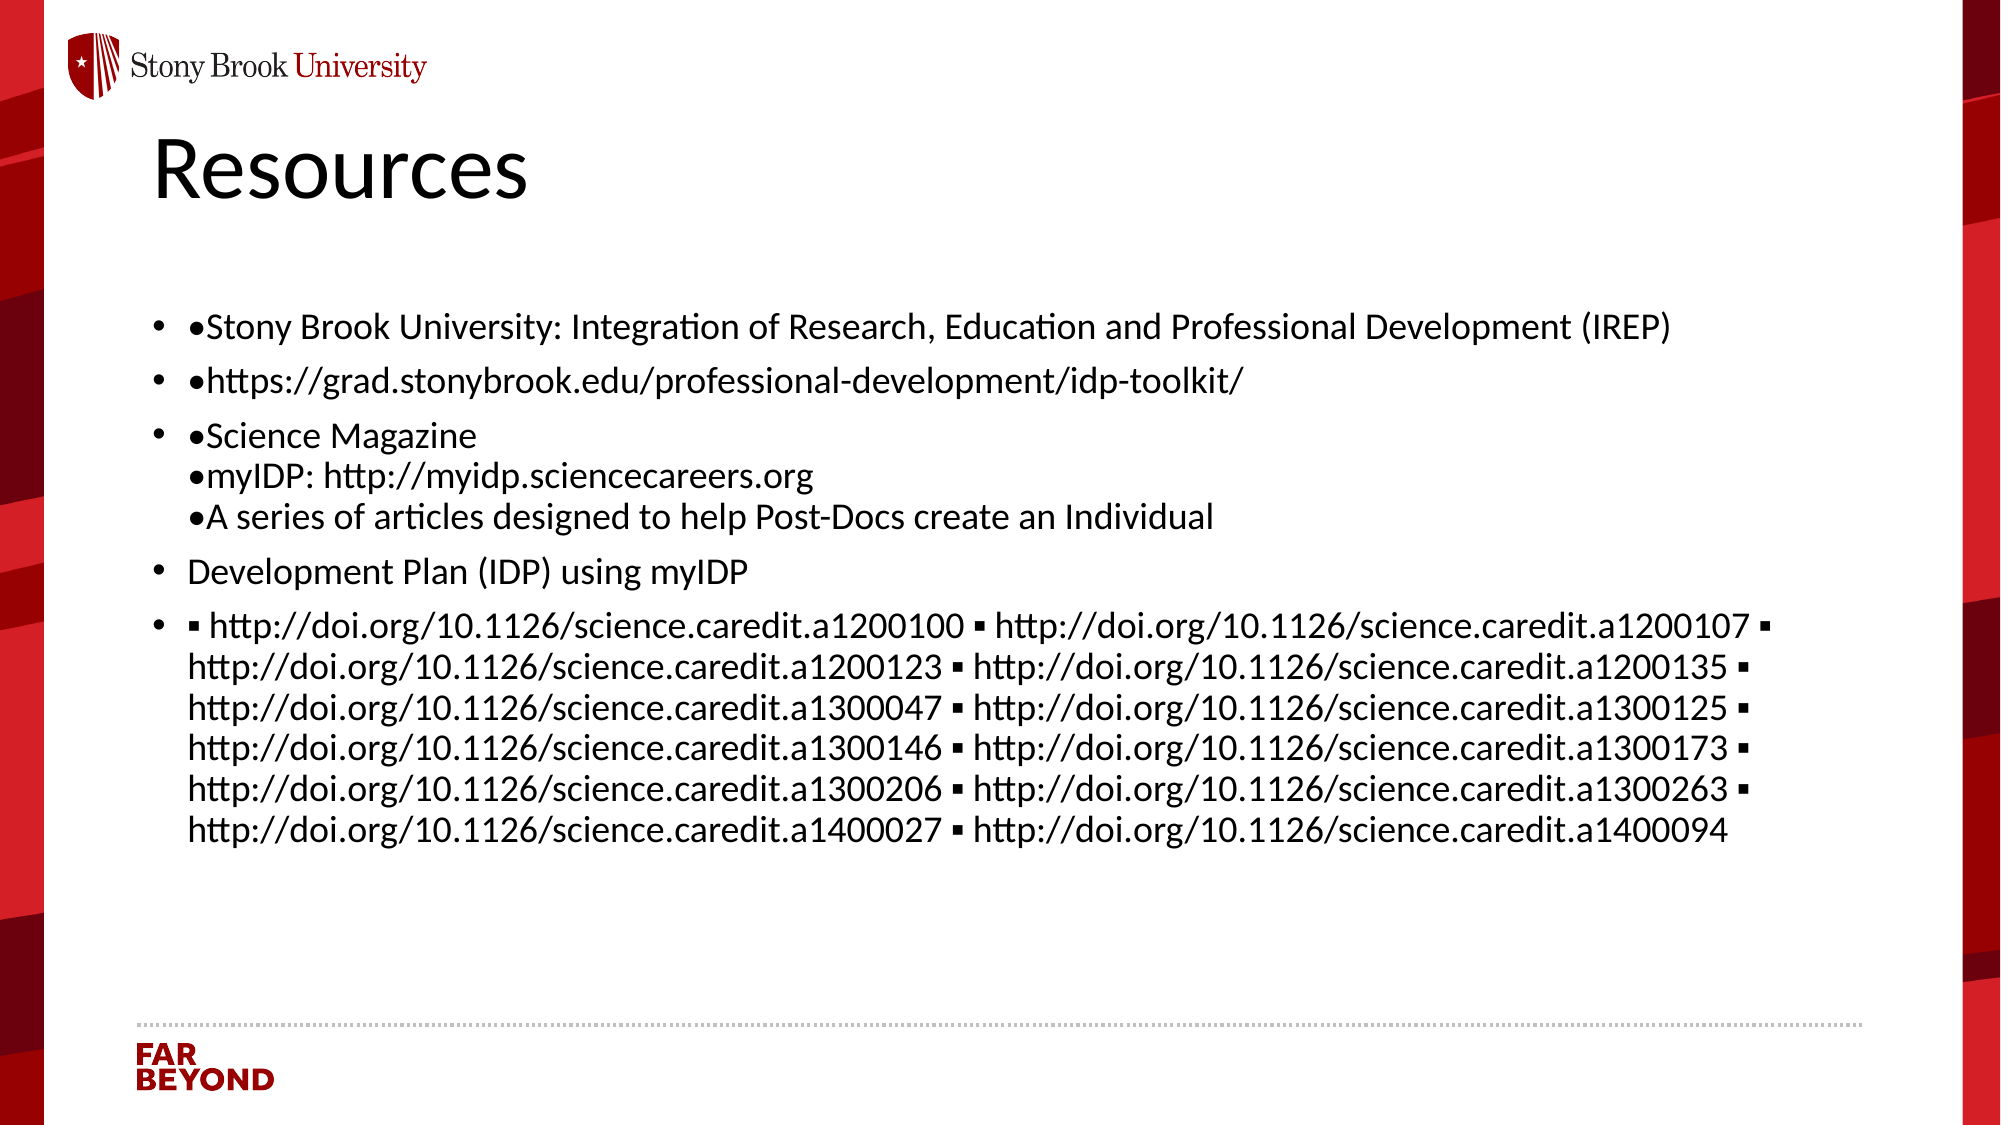

# Resources
•Stony Brook University: Integration of Research, Education and Professional Development (IREP)
•https://grad.stonybrook.edu/professional-development/idp-toolkit/
•Science Magazine
•myIDP: http://myidp.sciencecareers.org
•A series of articles designed to help Post-Docs create an Individual
Development Plan (IDP) using myIDP
▪ http://doi.org/10.1126/science.caredit.a1200100 ▪ http://doi.org/10.1126/science.caredit.a1200107 ▪ http://doi.org/10.1126/science.caredit.a1200123 ▪ http://doi.org/10.1126/science.caredit.a1200135 ▪ http://doi.org/10.1126/science.caredit.a1300047 ▪ http://doi.org/10.1126/science.caredit.a1300125 ▪ http://doi.org/10.1126/science.caredit.a1300146 ▪ http://doi.org/10.1126/science.caredit.a1300173 ▪ http://doi.org/10.1126/science.caredit.a1300206 ▪ http://doi.org/10.1126/science.caredit.a1300263 ▪ http://doi.org/10.1126/science.caredit.a1400027 ▪ http://doi.org/10.1126/science.caredit.a1400094